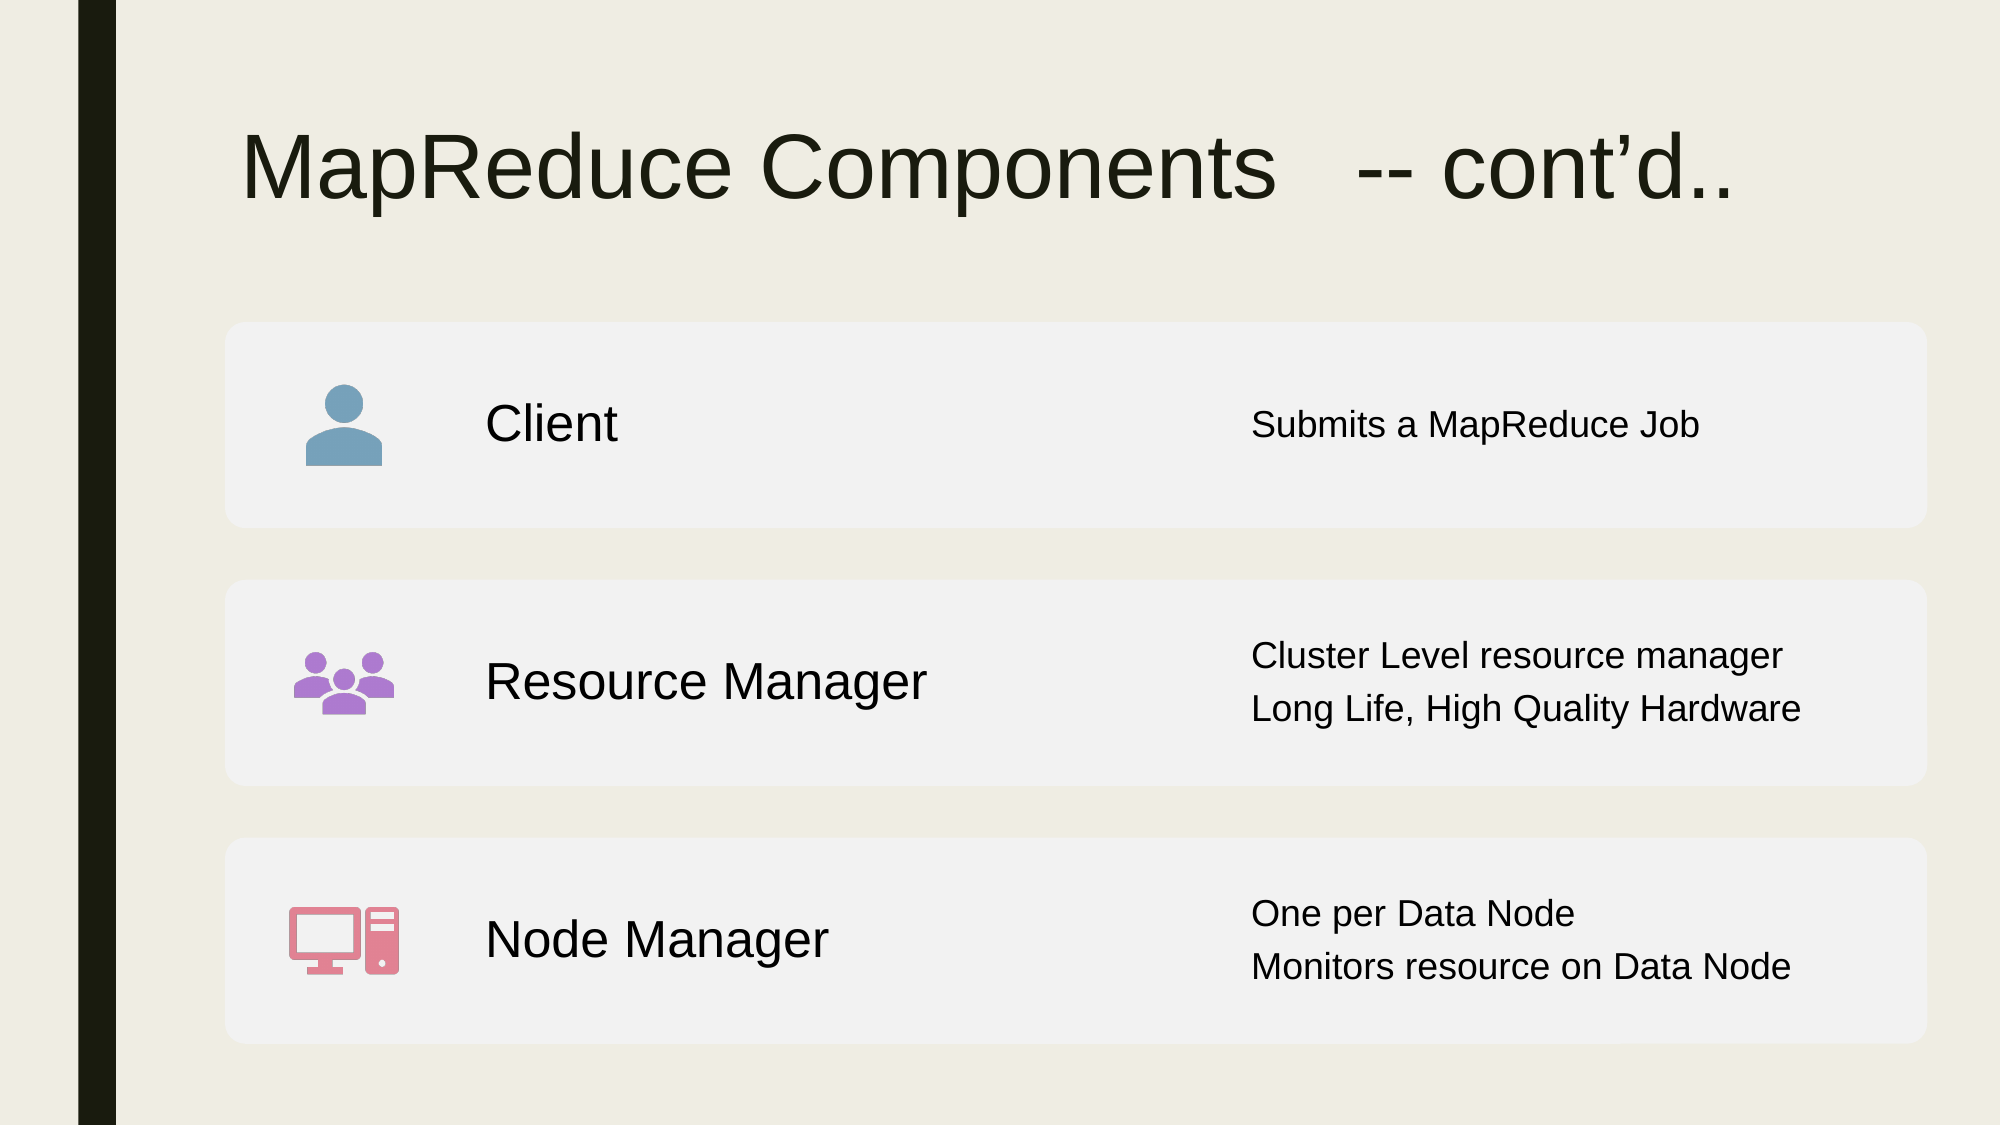

# MapReduce Components   -- cont’d..
Client
Submits a MapReduce Job
Resource Manager
Cluster Level resource manager
Long Life, High Quality Hardware
Node Manager
One per Data Node
Monitors resource on Data Node